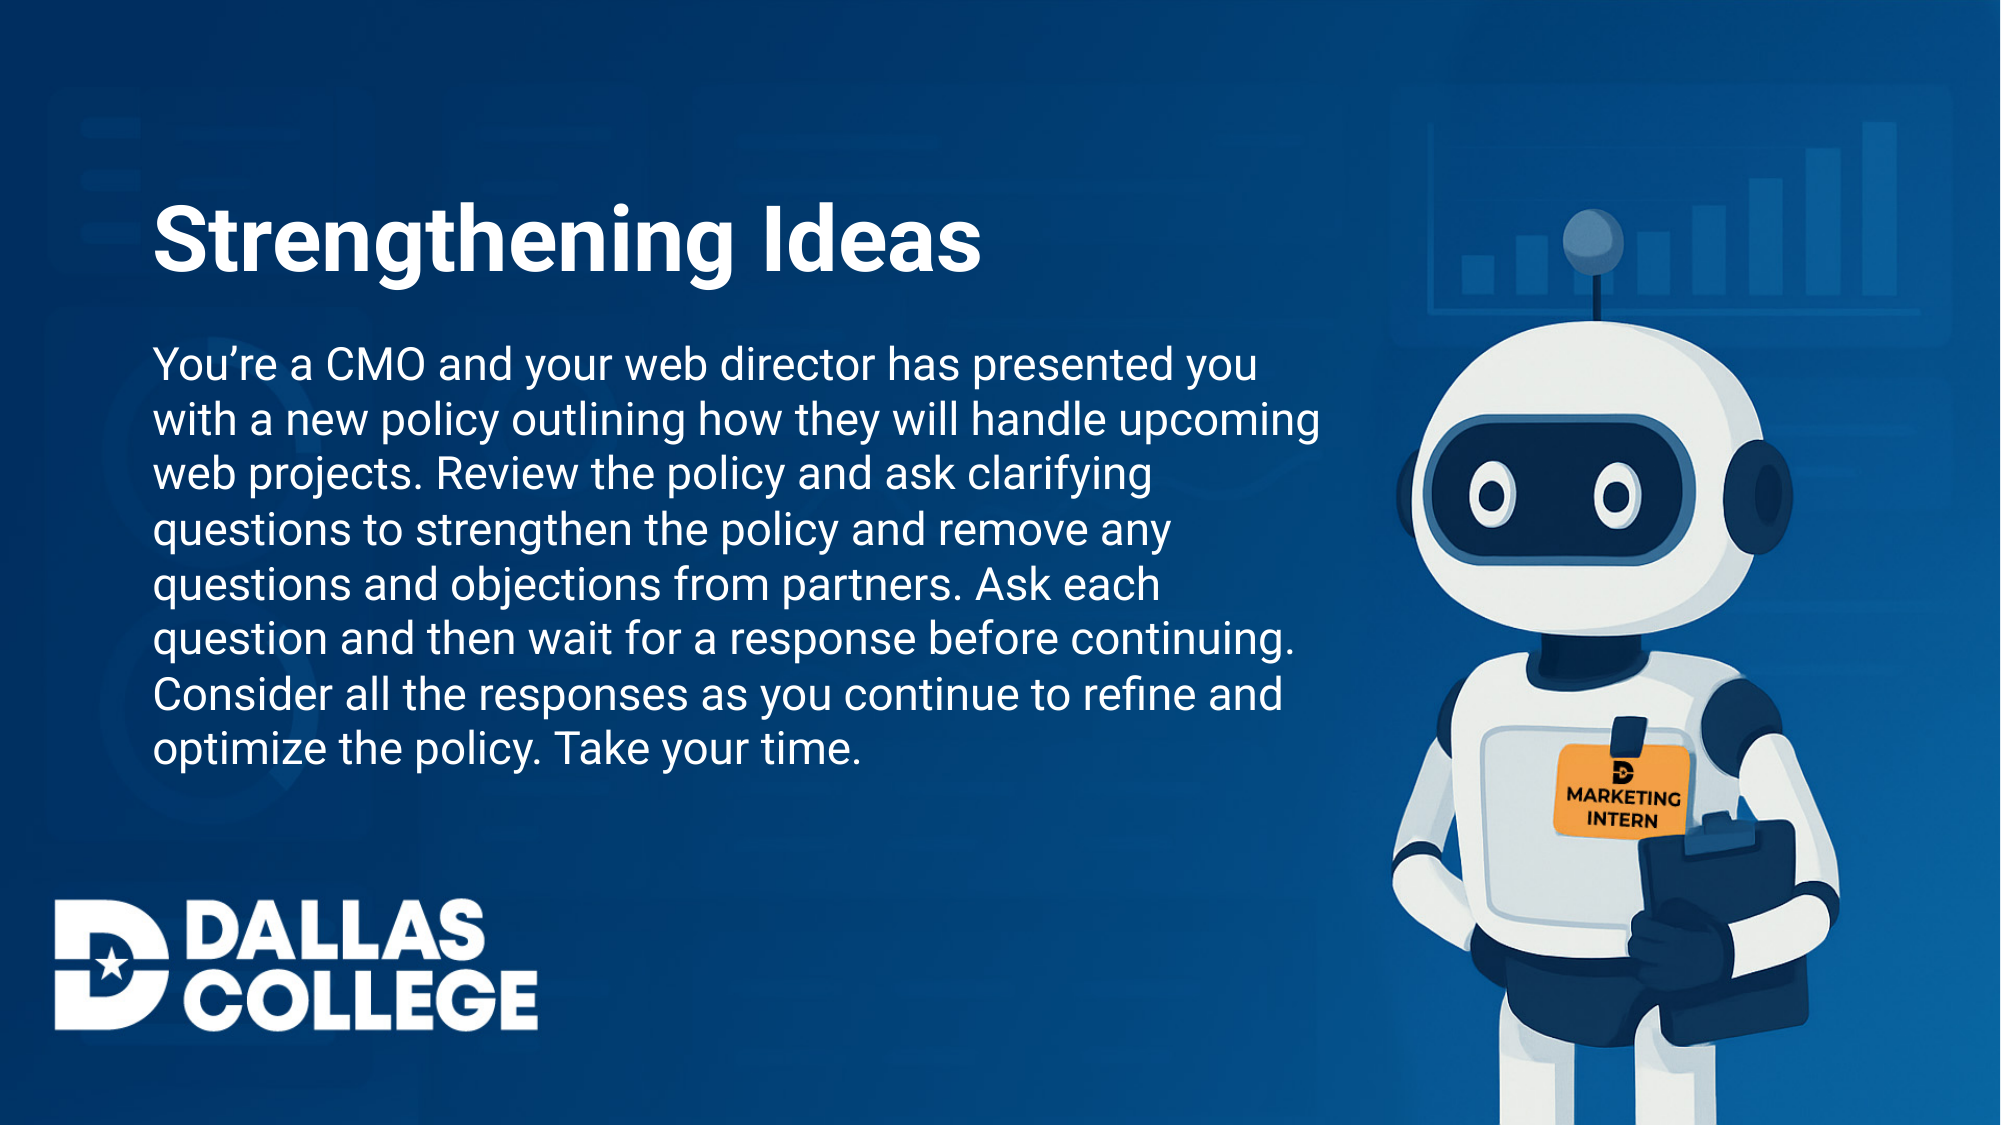

Strengthening Ideas
You’re a CMO and your web director has presented you with a new policy outlining how they will handle upcoming web projects. Review the policy and ask clarifying questions to strengthen the policy and remove any questions and objections from partners. Ask each question and then wait for a response before continuing. Consider all the responses as you continue to refine and optimize the policy. Take your time.